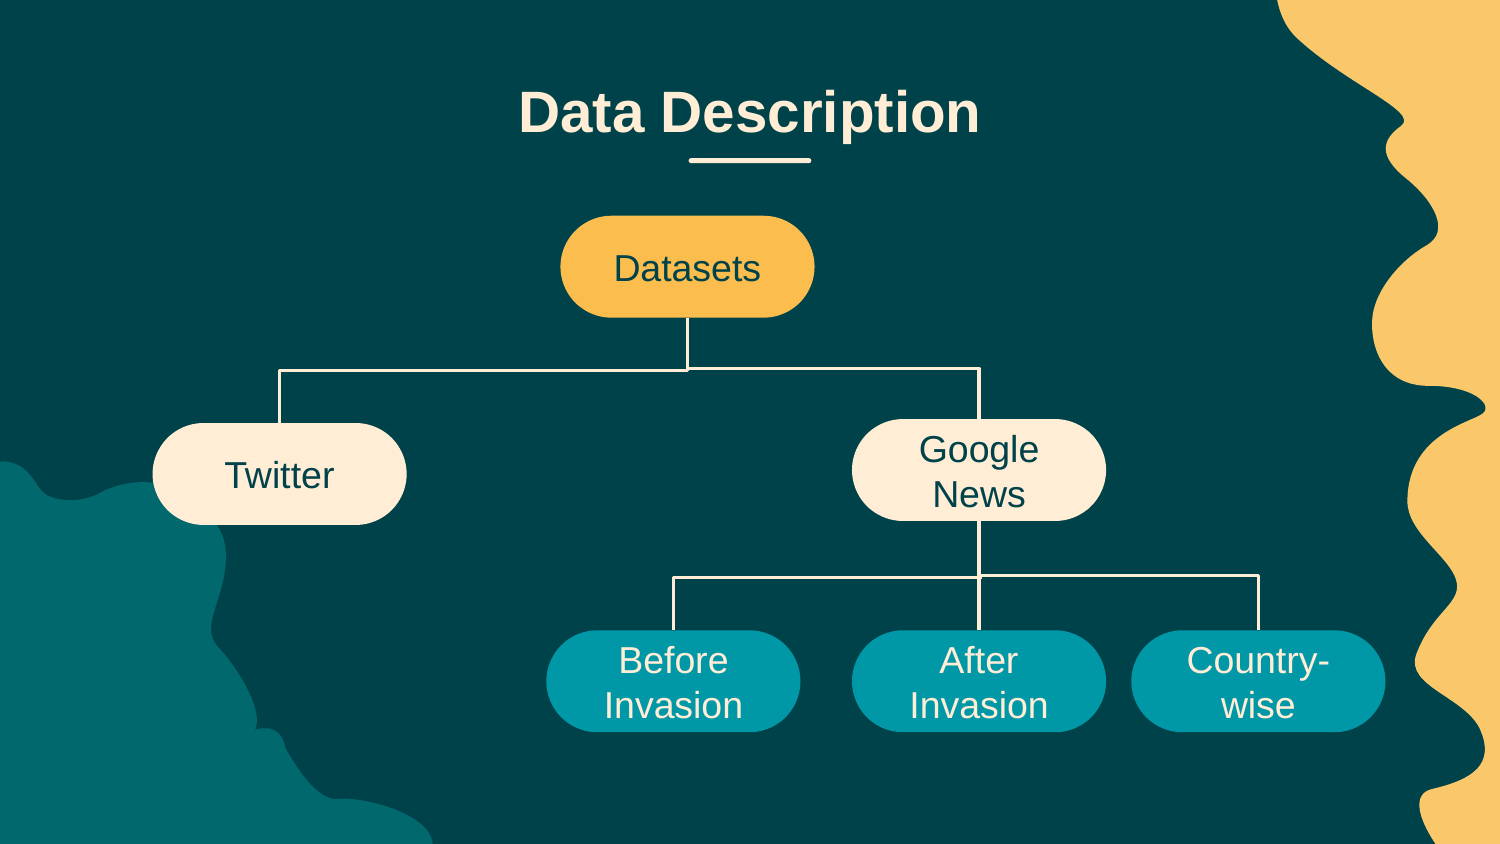

# Data Description

Datasets
Google News
Twitter
Before Invasion
After Invasion
Country-wise